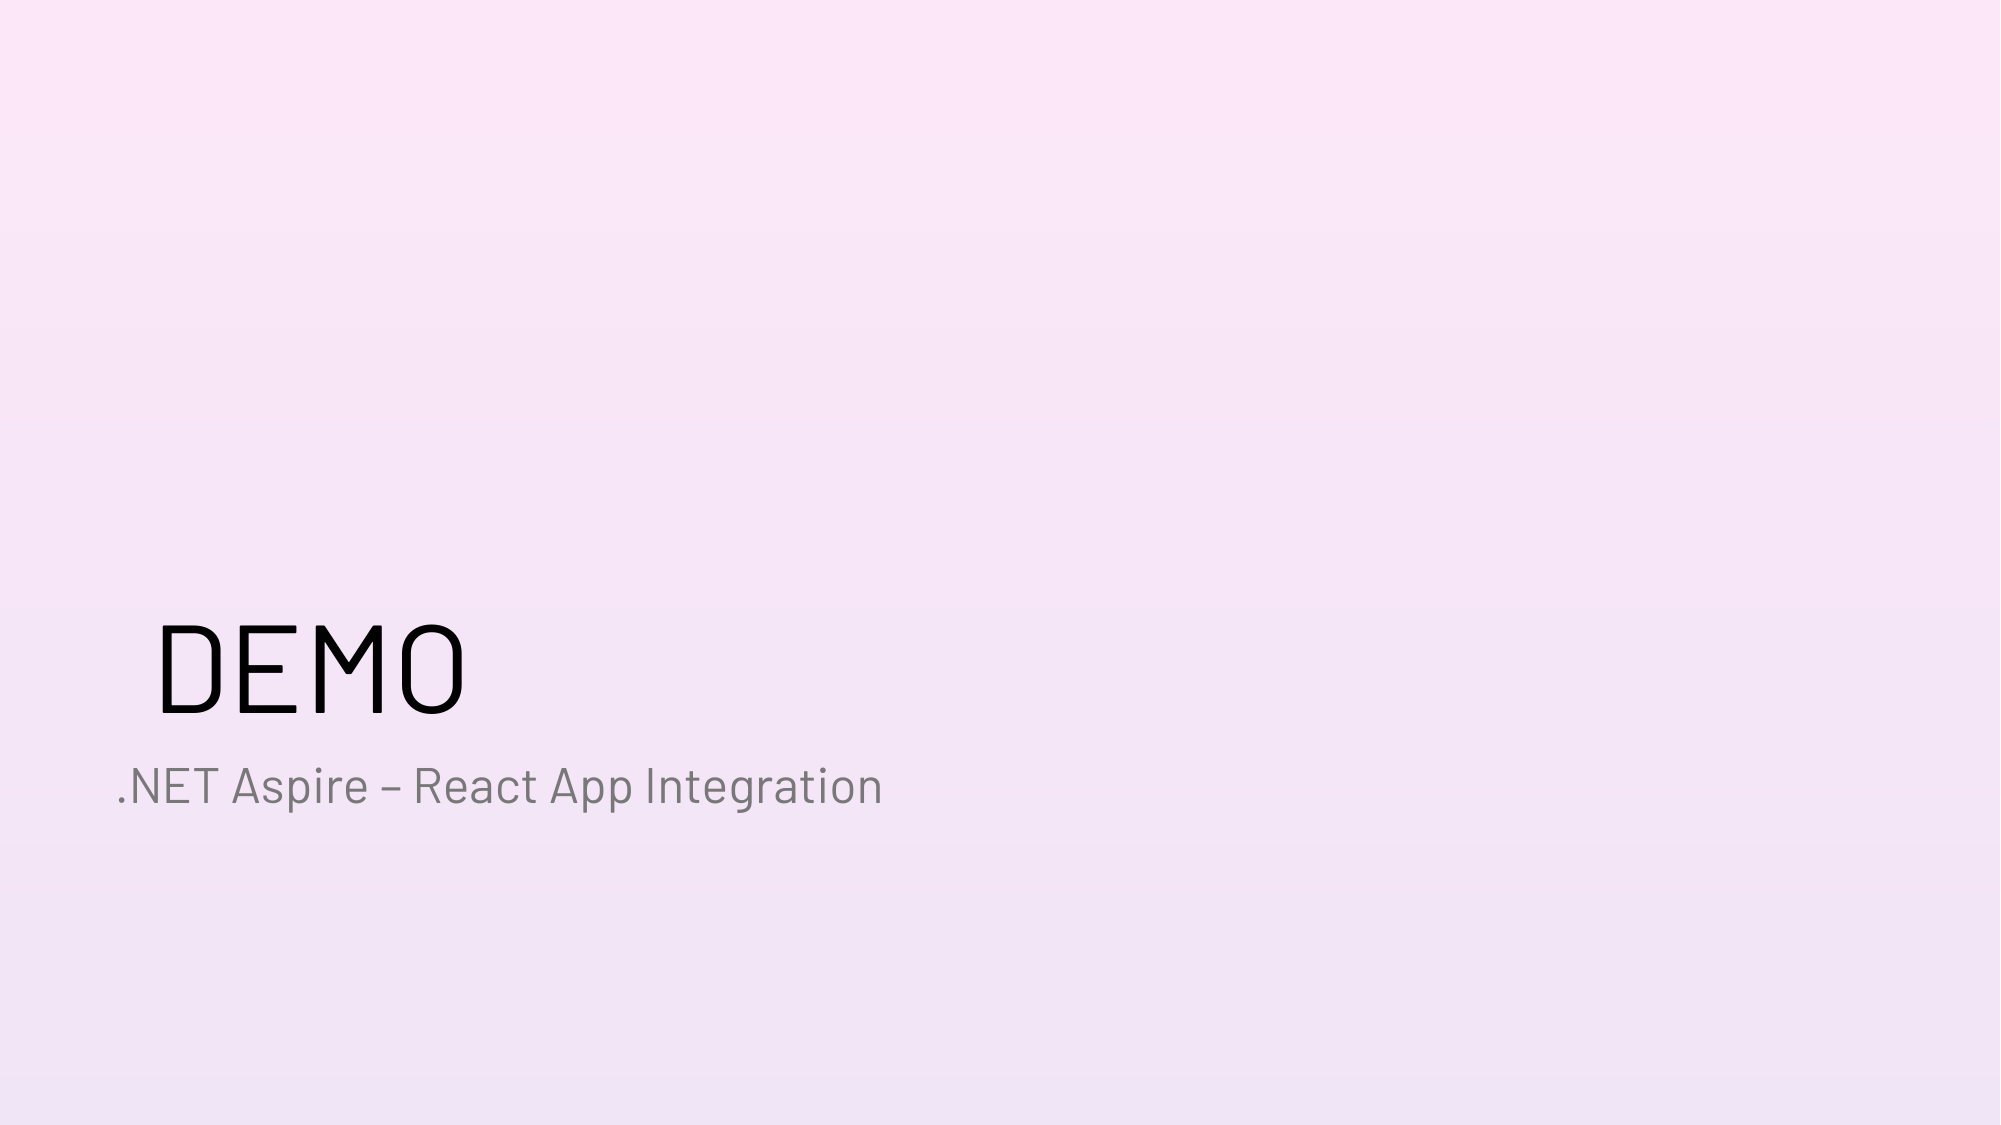

# DEMO
.NET Aspire – React App Integration